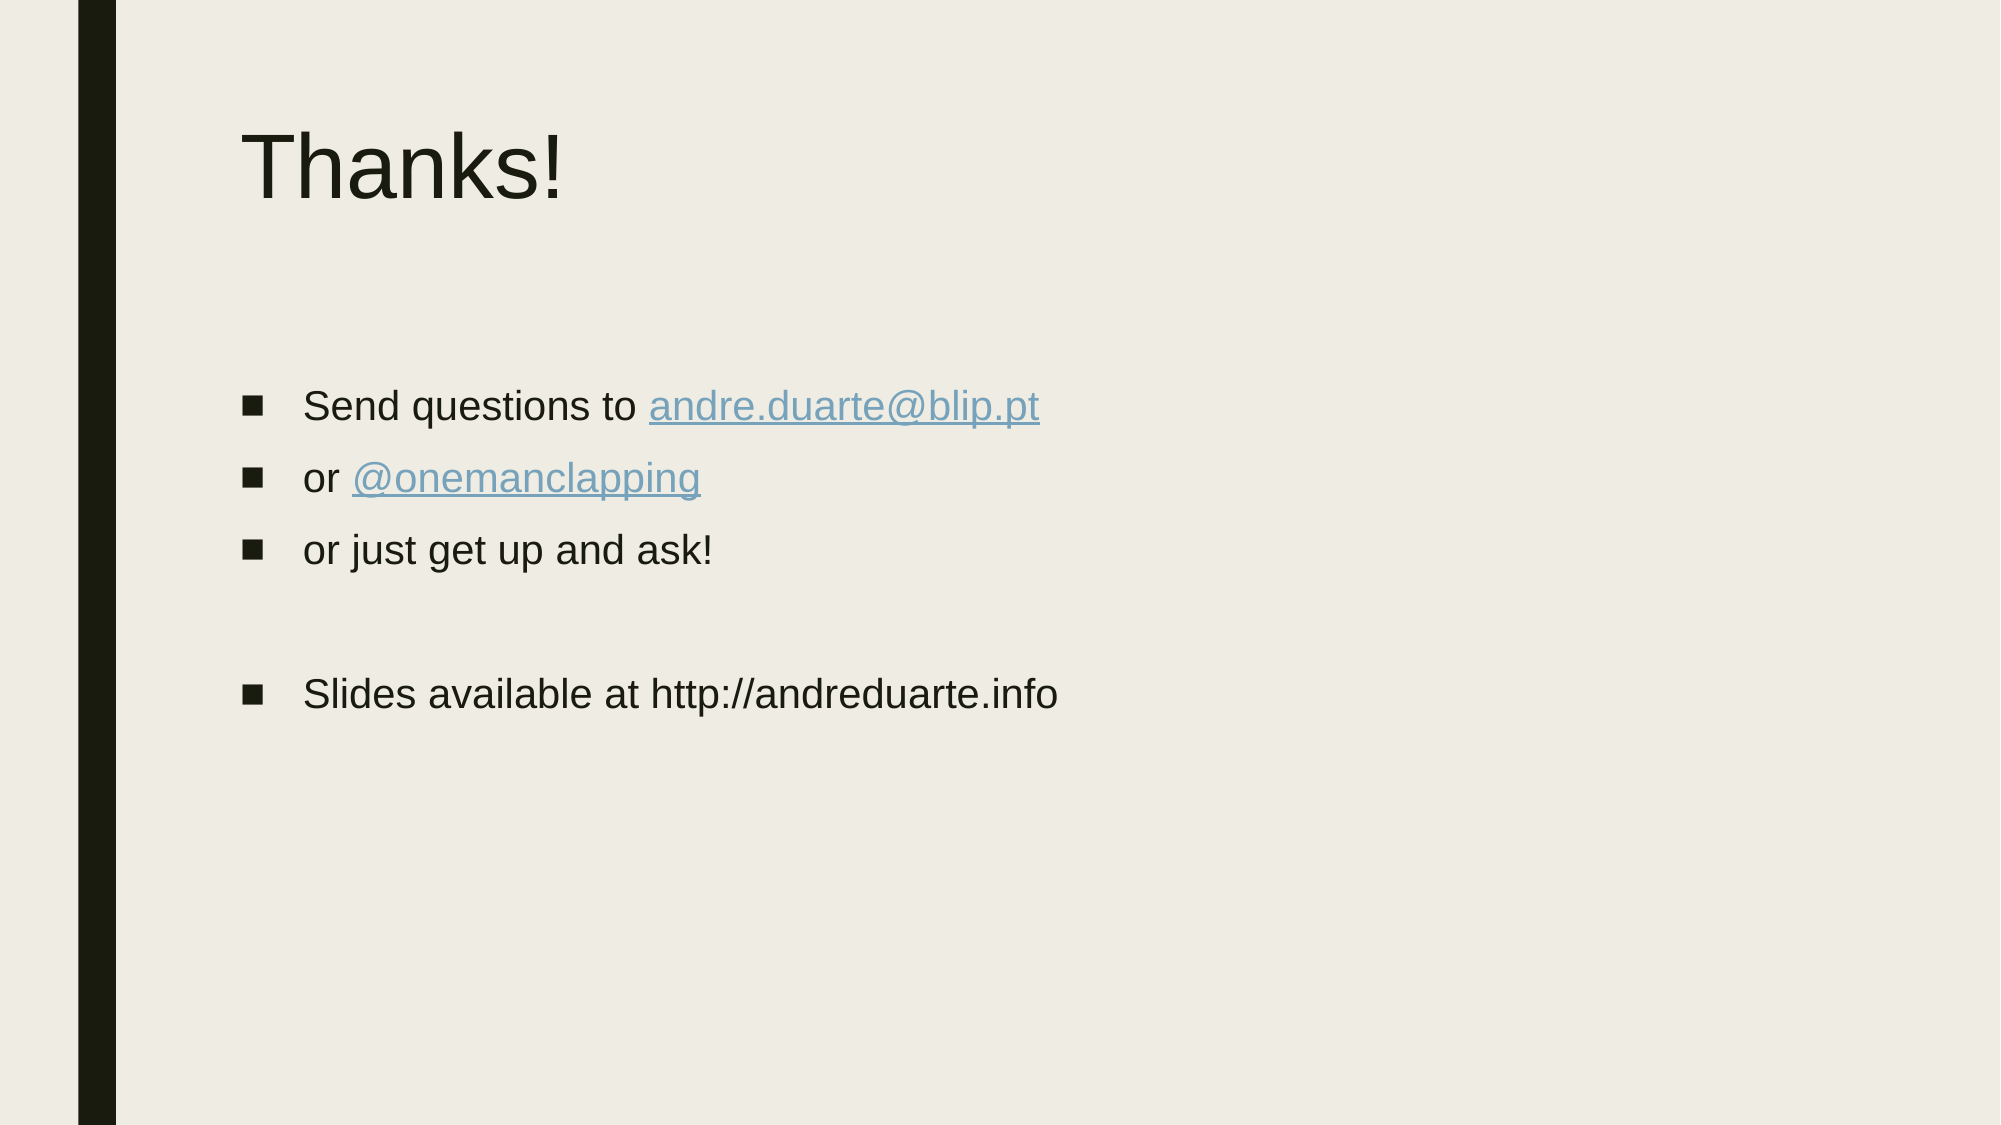

# Thanks!
Send questions to andre.duarte@blip.pt
or @onemanclapping
or just get up and ask!

Slides available at http://andreduarte.info